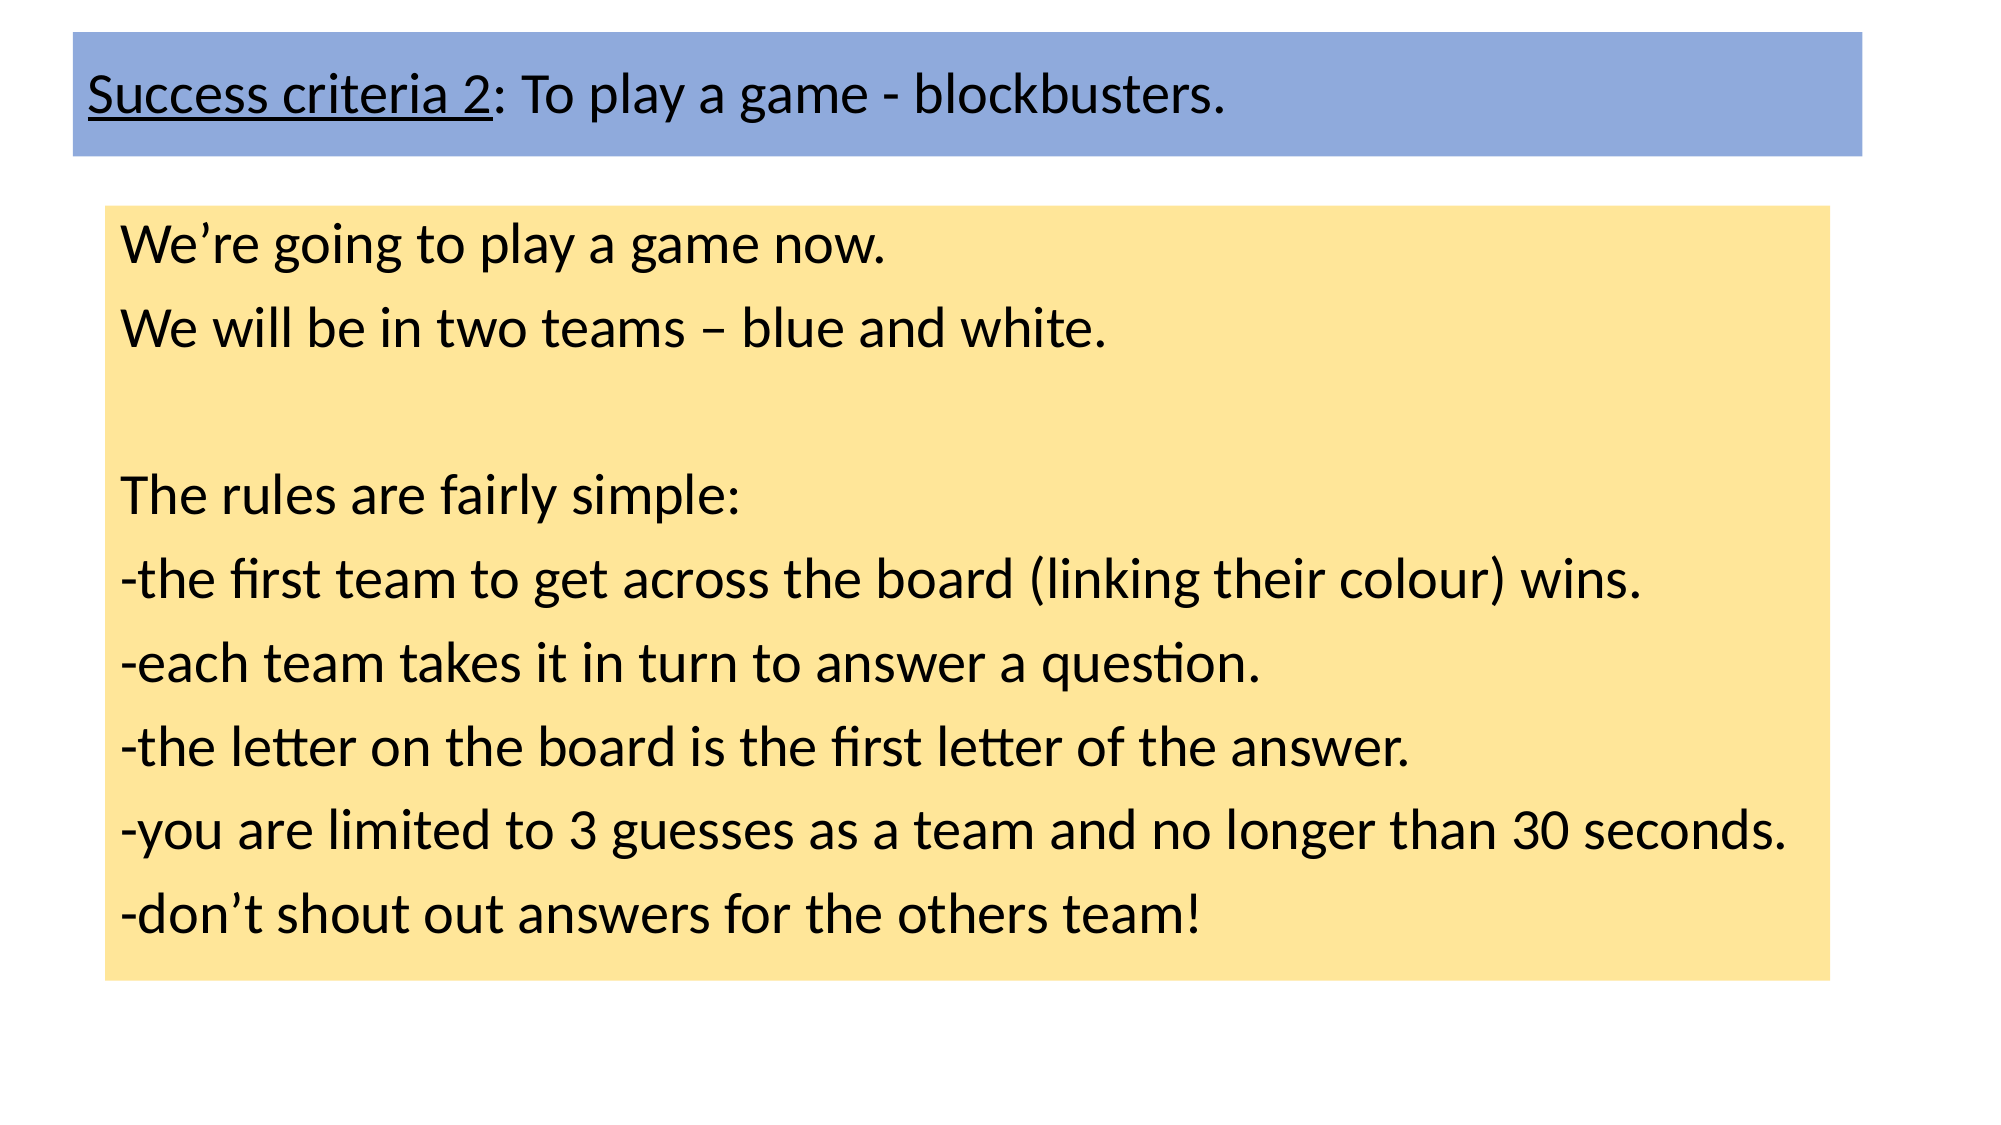

# Success criteria 2: To play a game - blockbusters.
We’re going to play a game now.
We will be in two teams – blue and white.

The rules are fairly simple:
-the first team to get across the board (linking their colour) wins.
-each team takes it in turn to answer a question.
-the letter on the board is the first letter of the answer.
-you are limited to 3 guesses as a team and no longer than 30 seconds.
-don’t shout out answers for the others team!